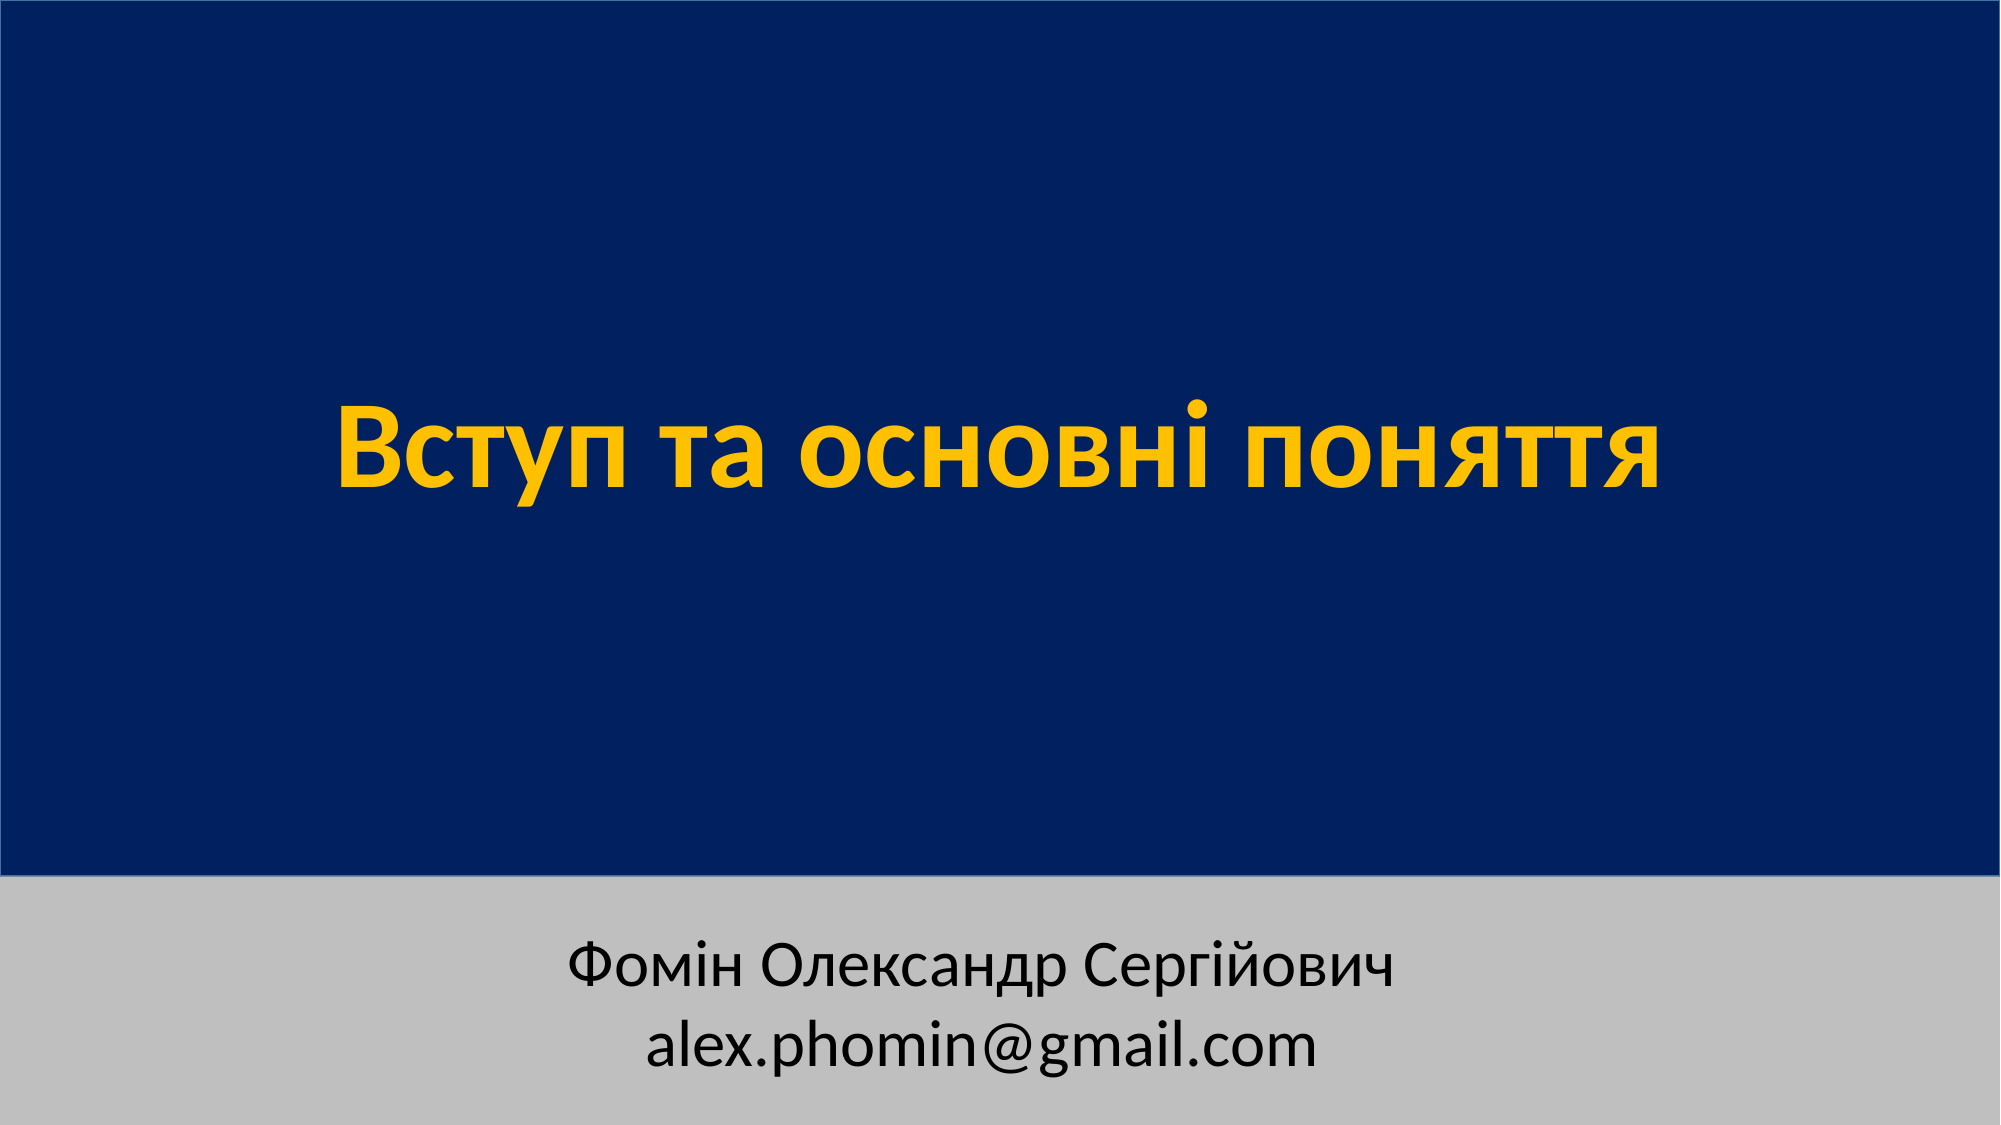

Вступ та основні поняття

Фомін Олександр Сергійович
alex.phomin@gmail.com